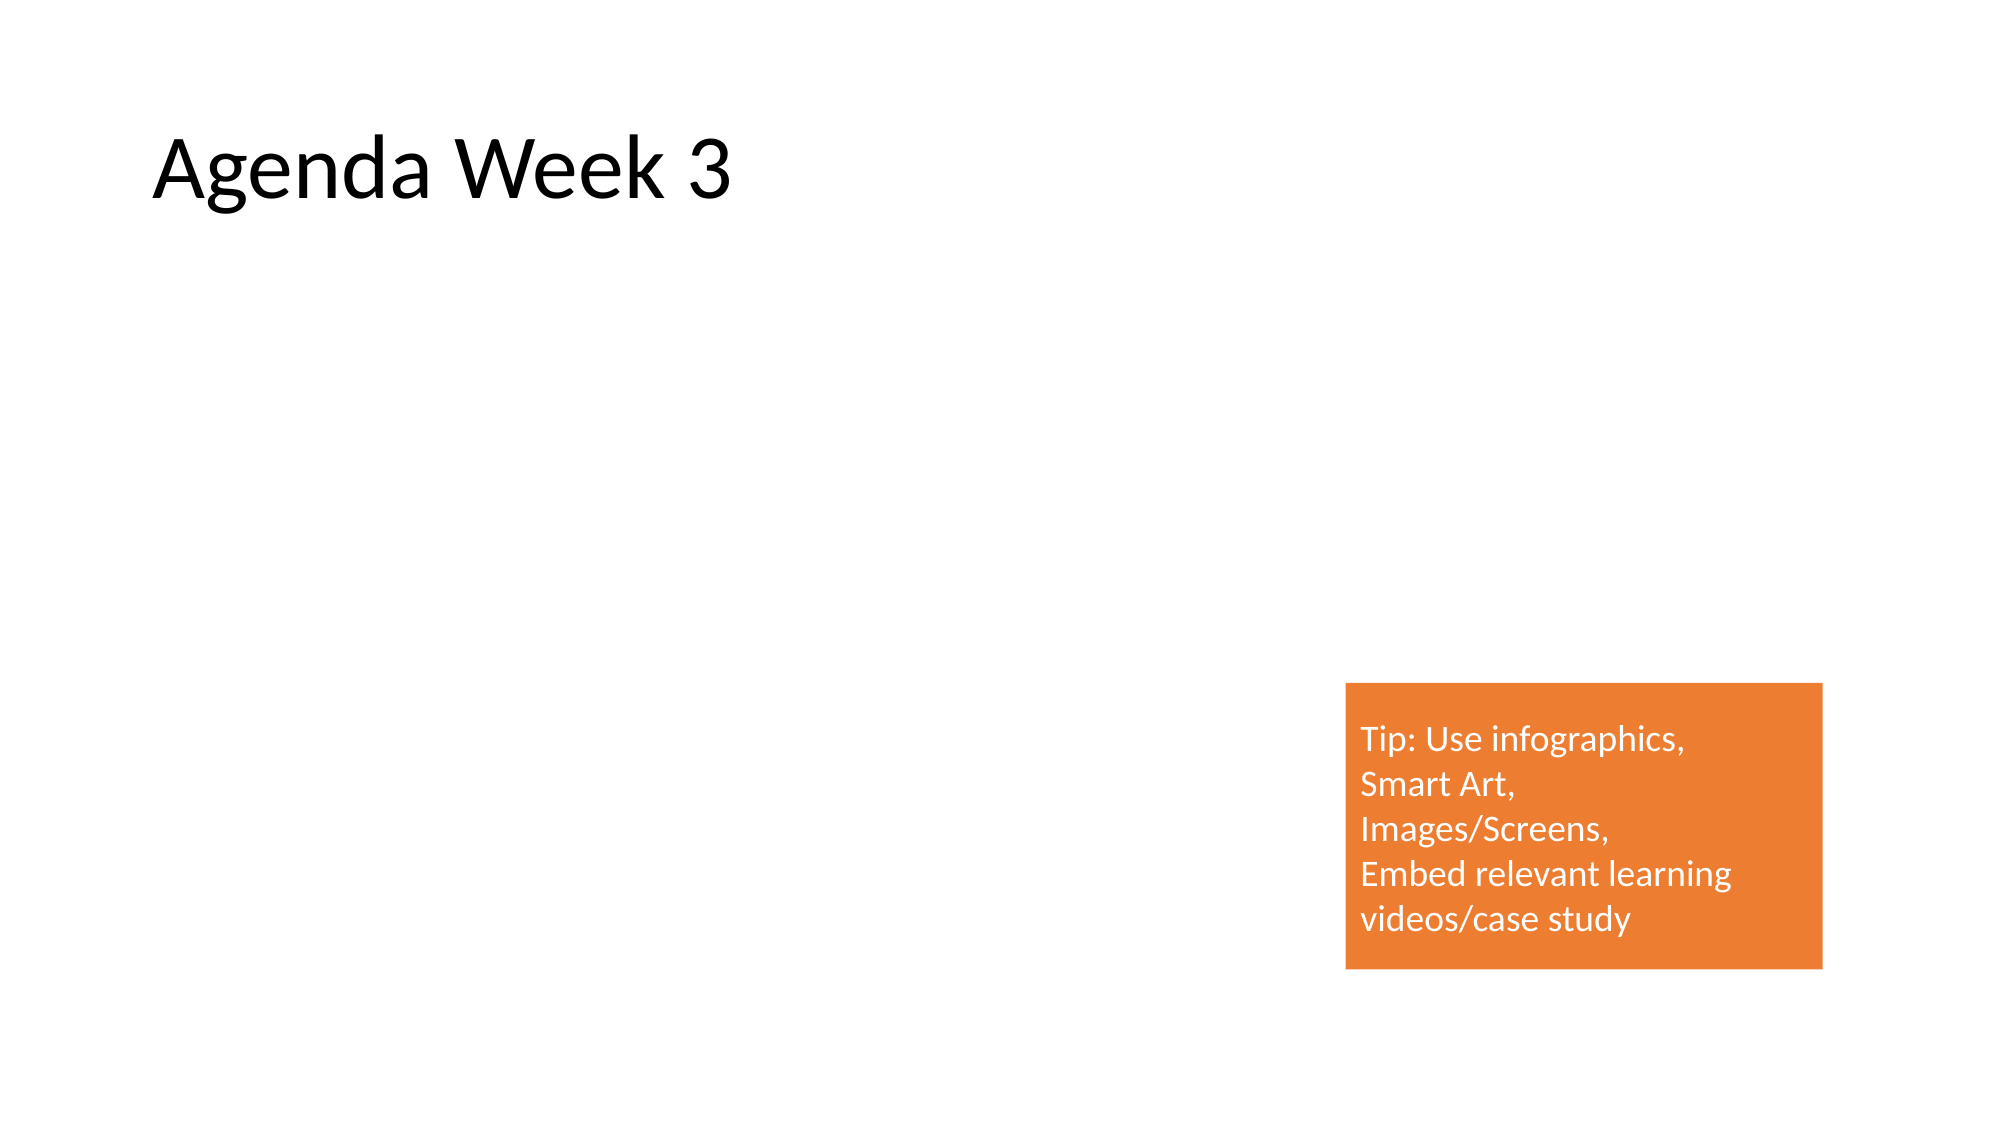

# Agenda Week 3

Tip: Use infographics,
Smart Art,
Images/Screens,
Embed relevant learning videos/case study